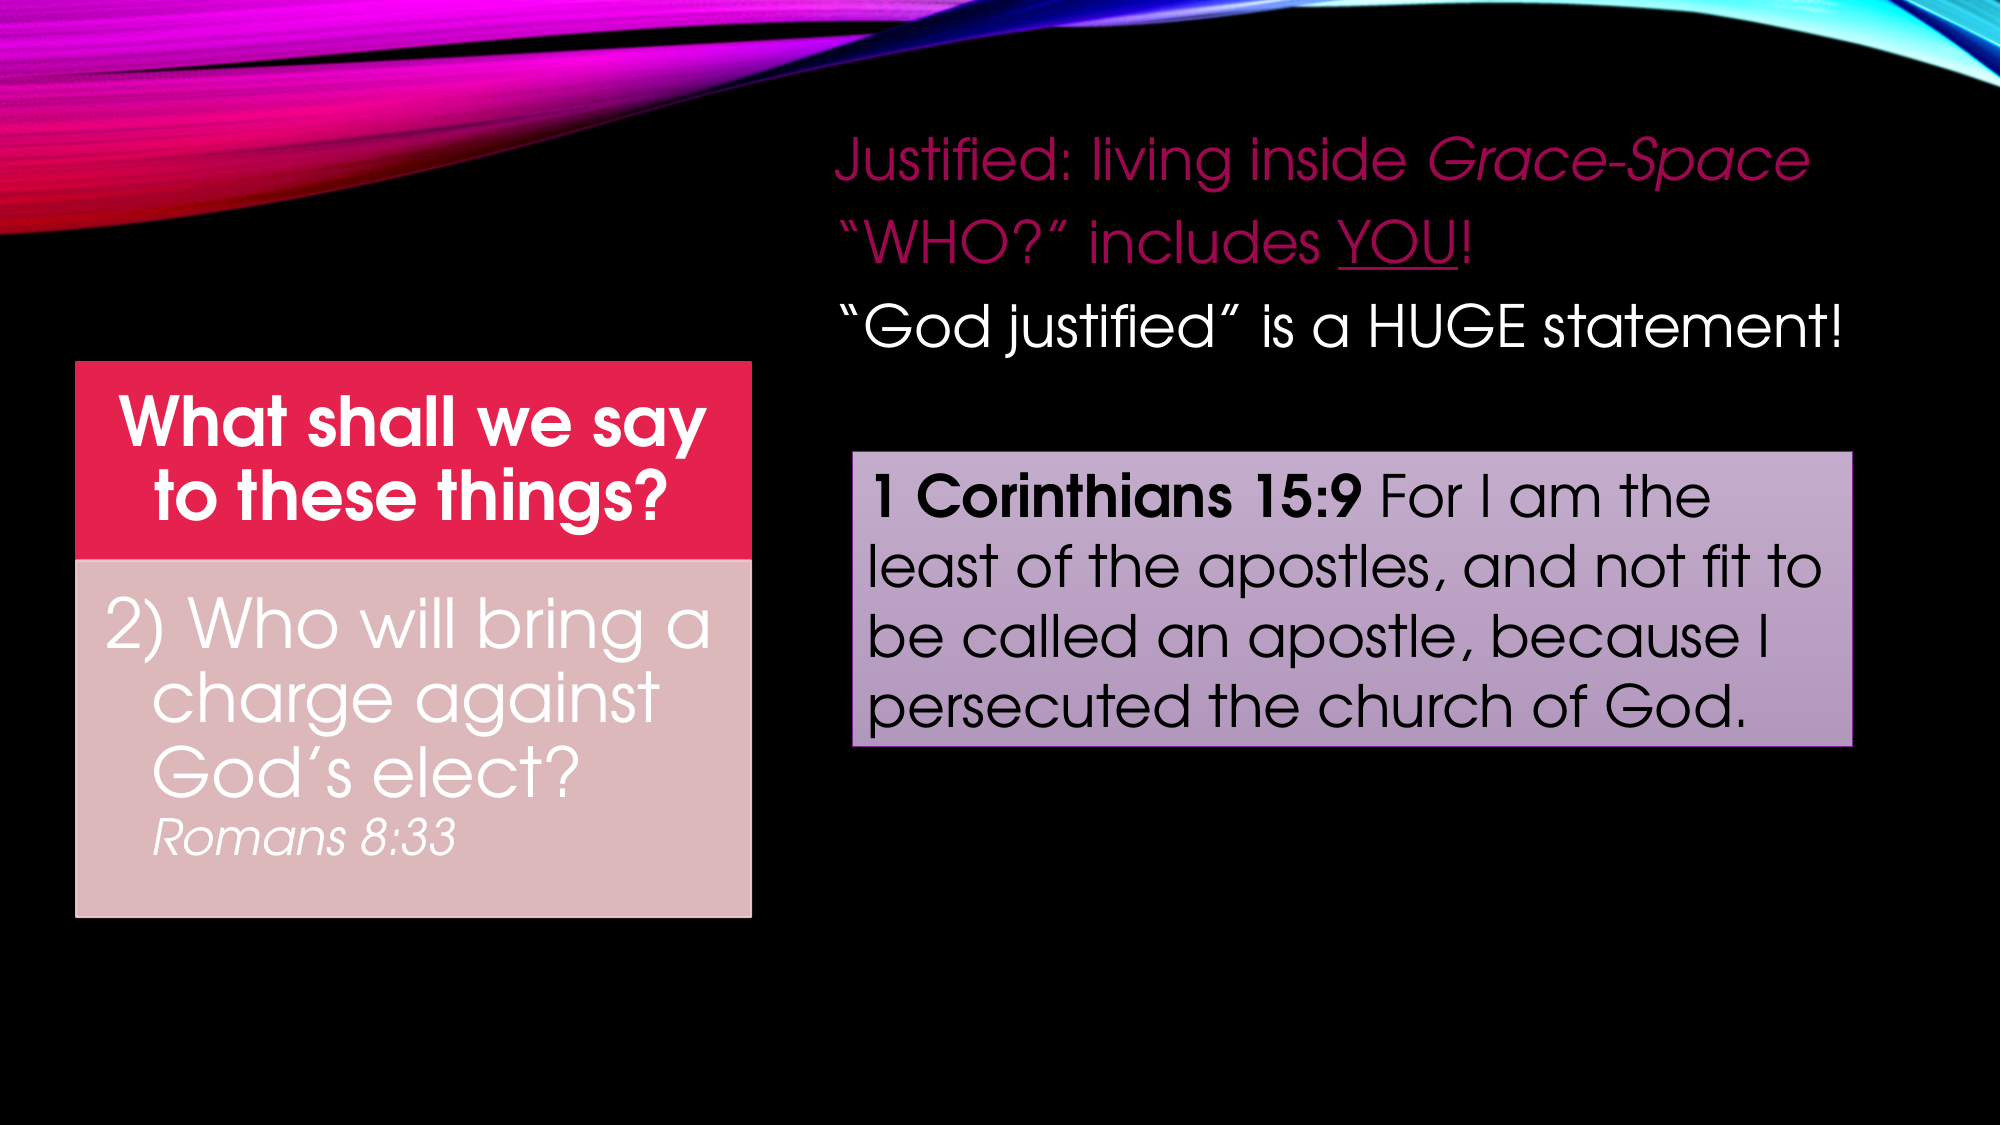

Justified: living inside Grace-Space
“WHO?” includes YOU!
“God justified” is a HUGE statement!
What shall we say to these things?
2) Who will bring a charge against God’s elect? Romans 8:33
1 Corinthians 15:9 For I am the least of the apostles, and not fit to be called an apostle, because I persecuted the church of God.